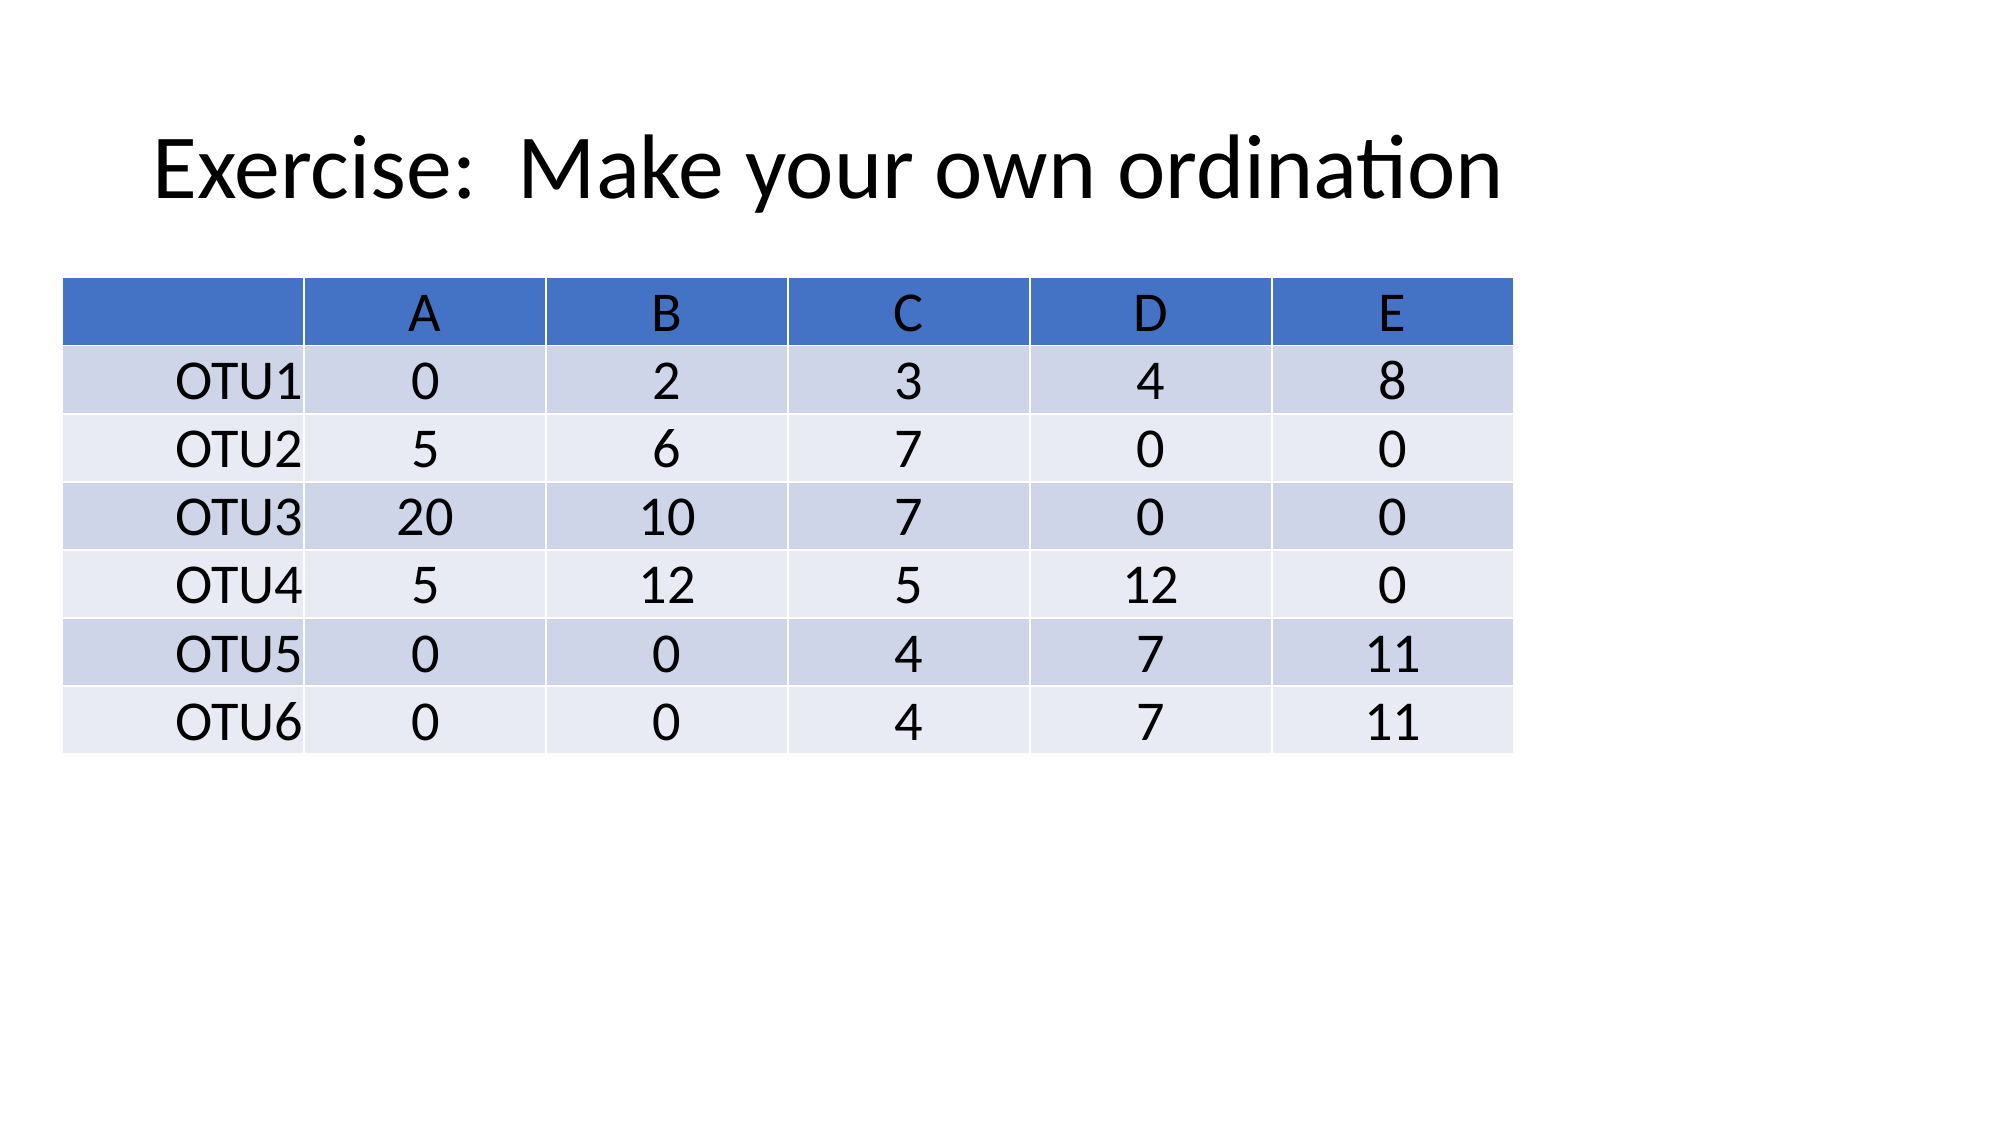

# Exercise:  Make your own ordination
|  | A | B | C | D | E |
| --- | --- | --- | --- | --- | --- |
| OTU1 | 0 | 2 | 3 | 4 | 8 |
| OTU2 | 5 | 6 | 7 | 0 | 0 |
| OTU3 | 20 | 10 | 7 | 0 | 0 |
| OTU4 | 5 | 12 | 5 | 12 | 0 |
| OTU5 | 0 | 0 | 4 | 7 | 11 |
| OTU6 | 0 | 0 | 4 | 7 | 11 |